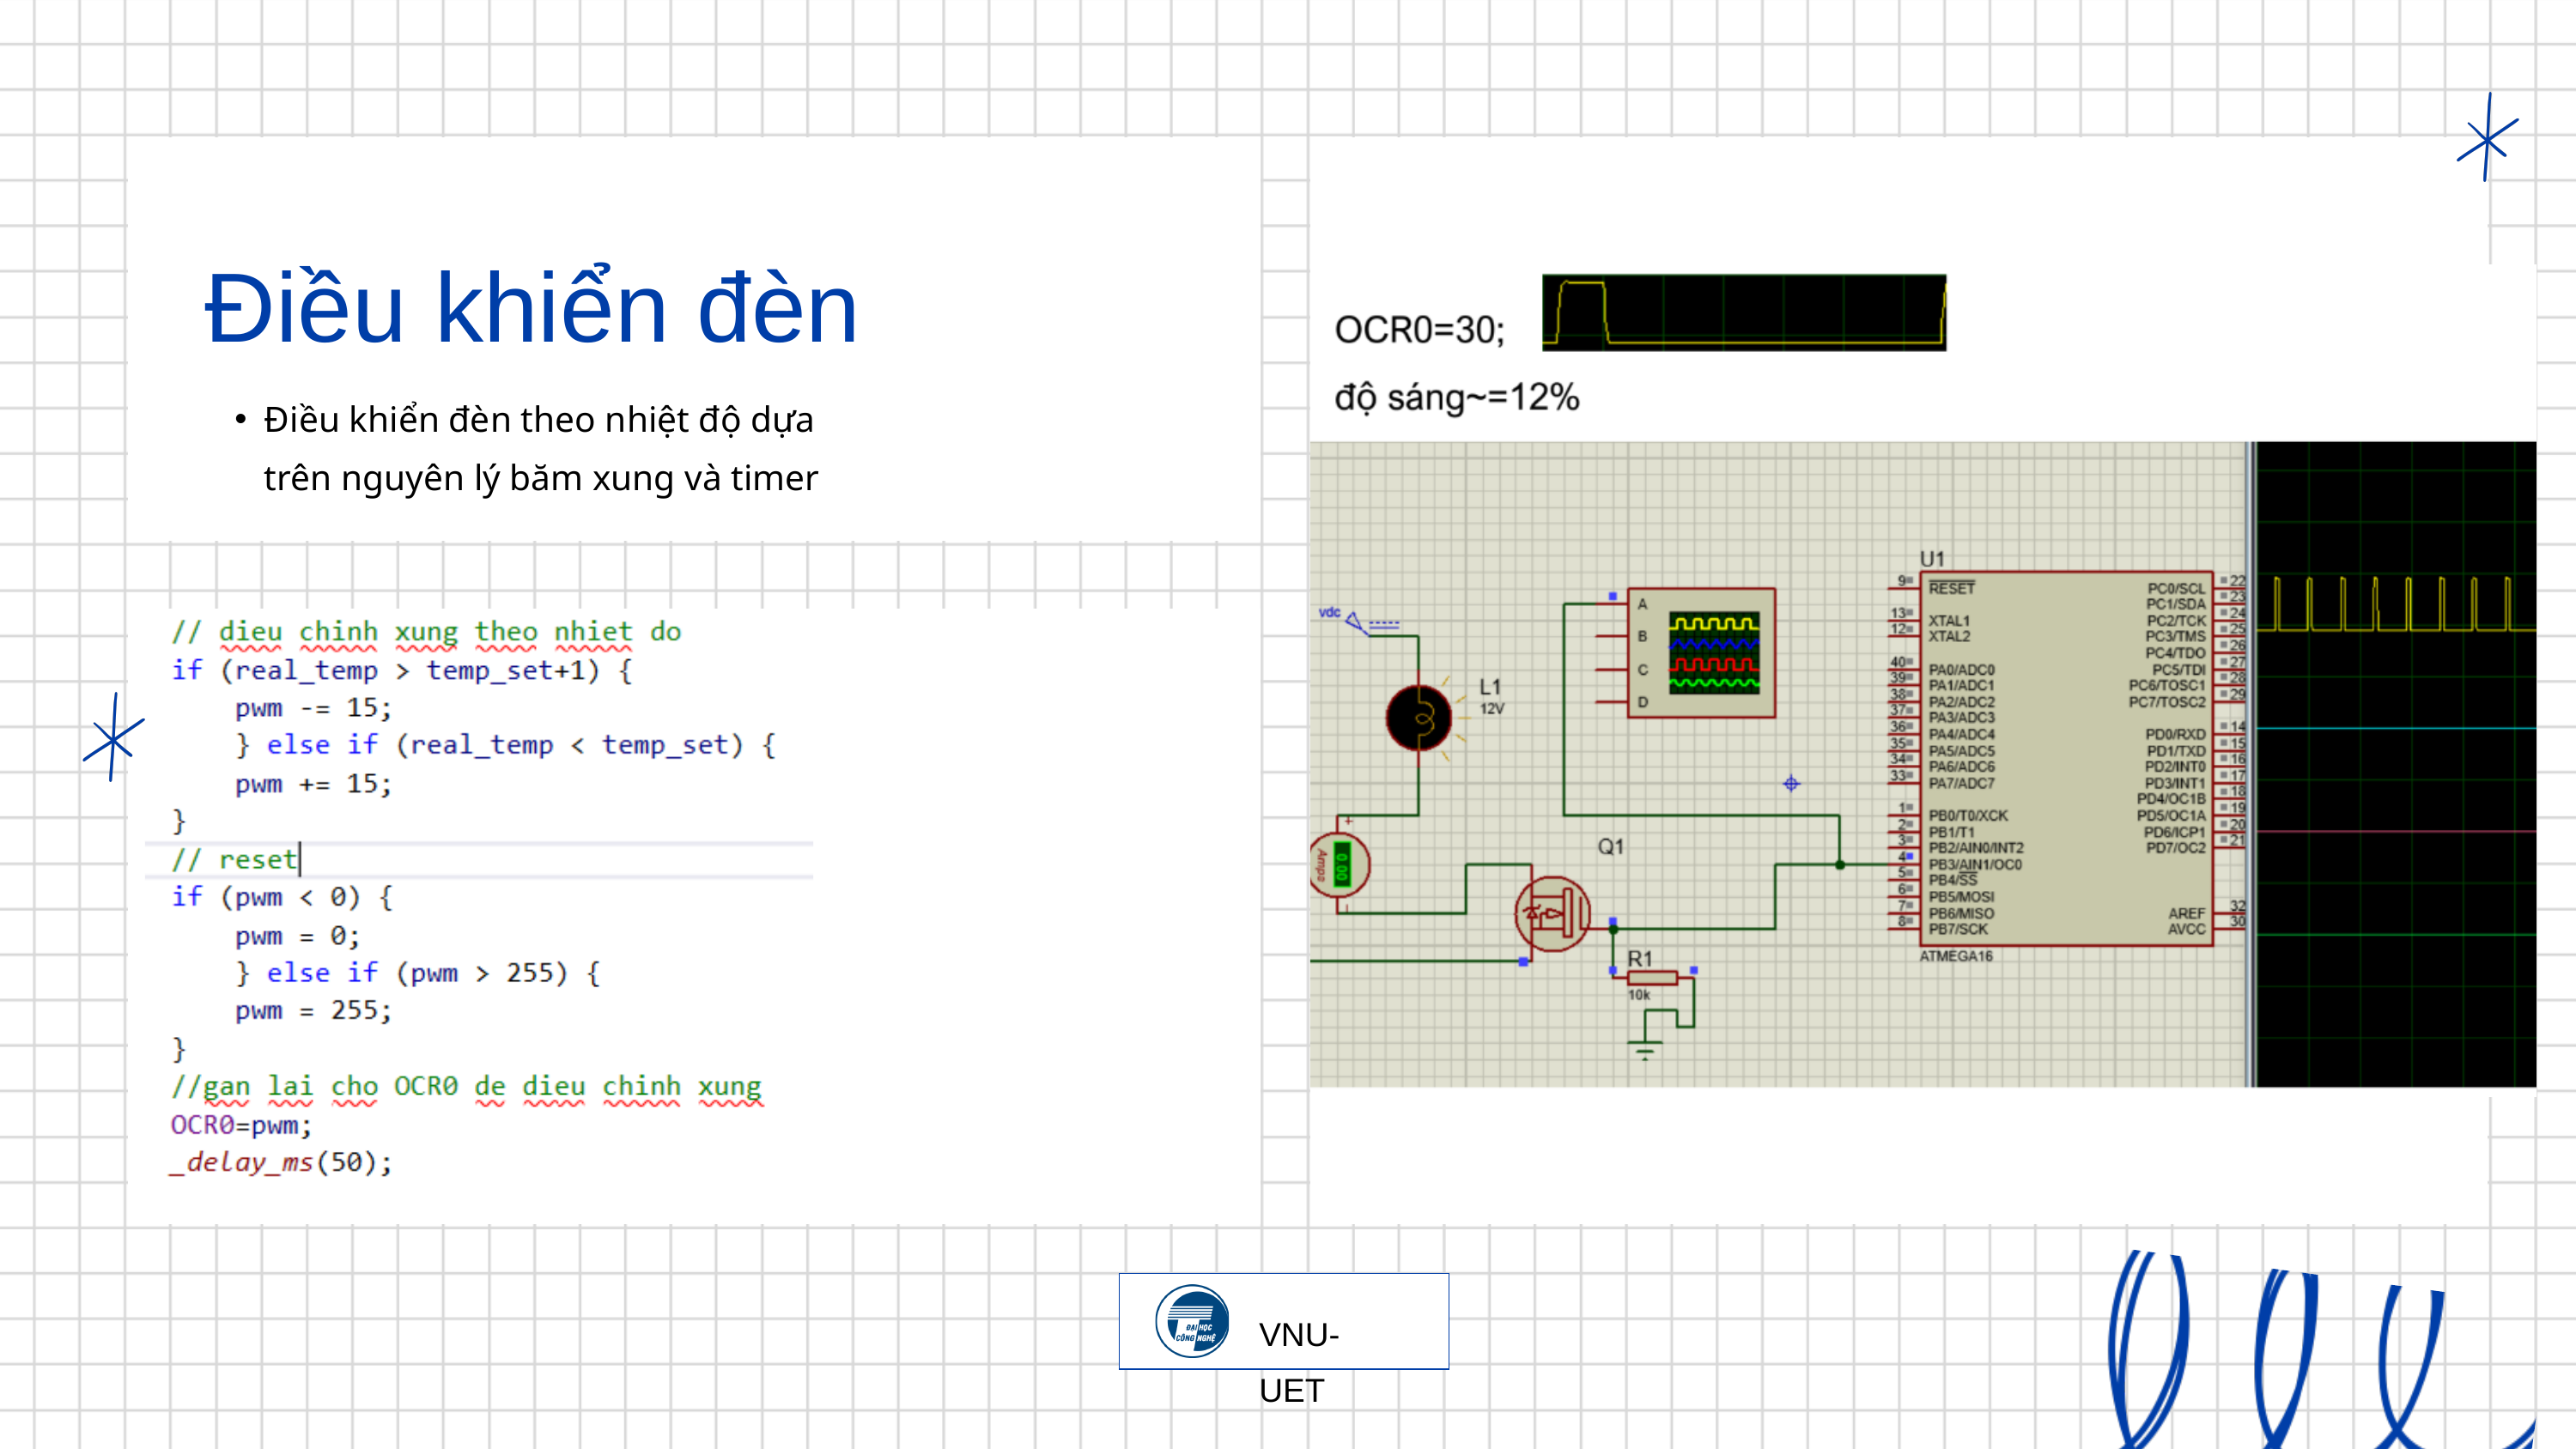

Điều khiển đèn

Điều khiển đèn theo nhiệt độ dựa trên nguyên lý băm xung và timer

VNU-UET